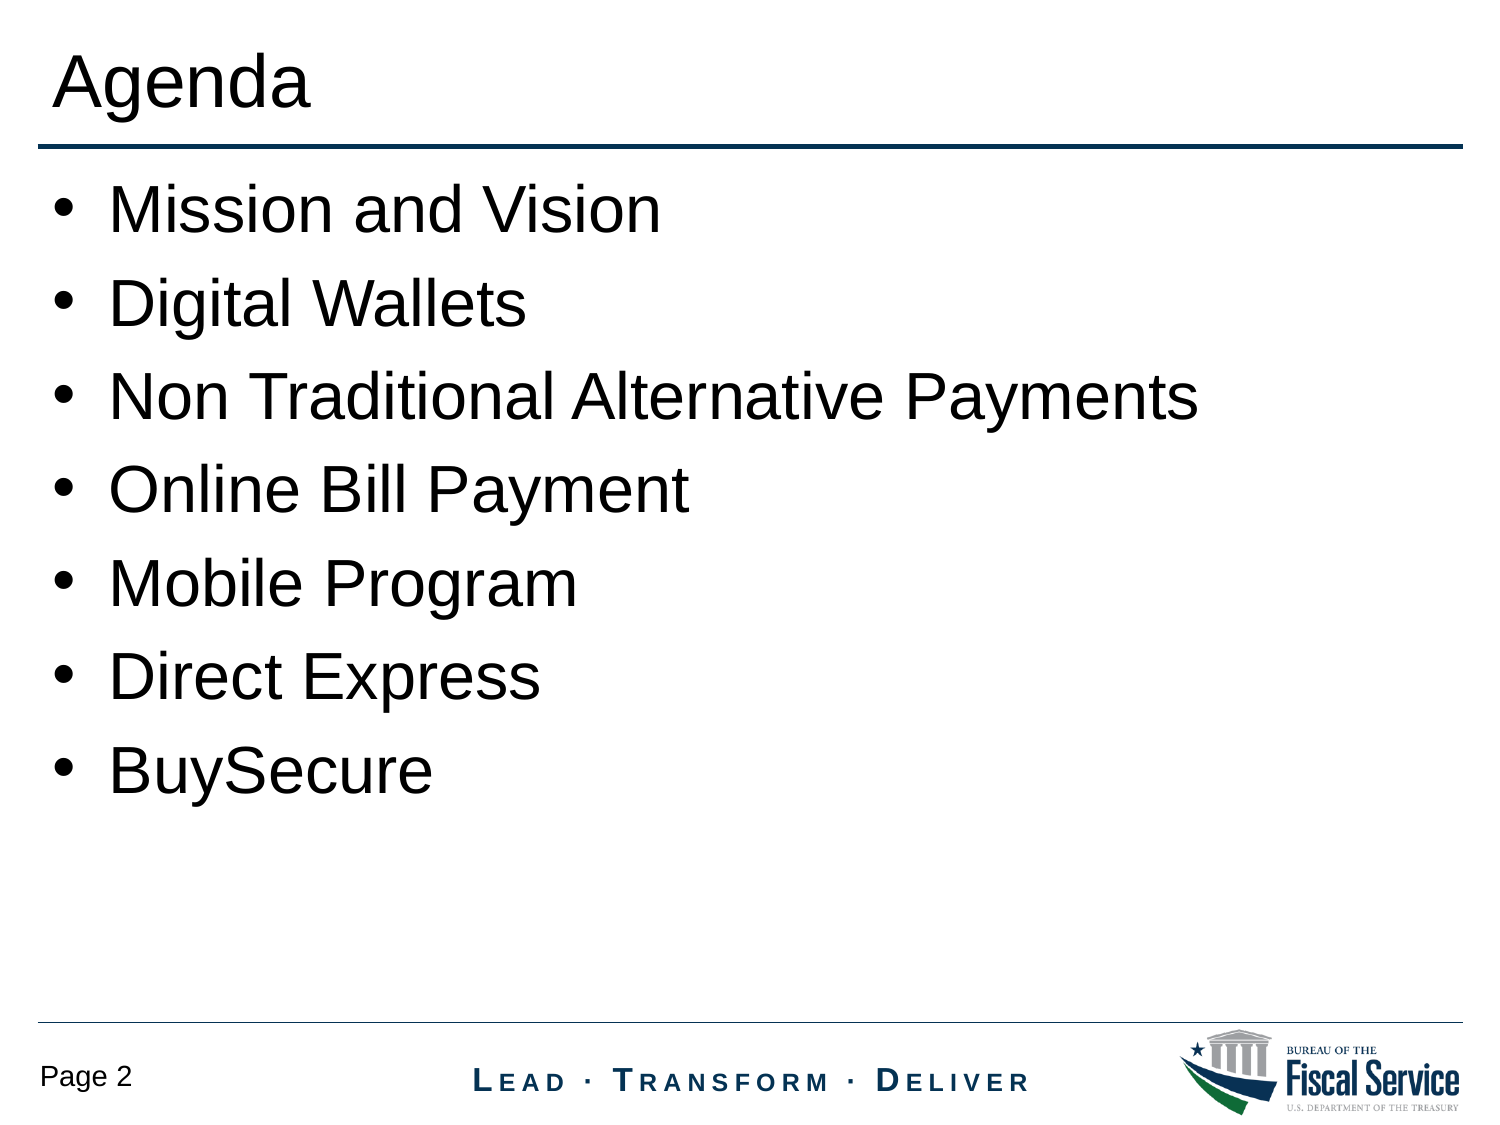

Agenda
Mission and Vision
Digital Wallets
Non Traditional Alternative Payments
Online Bill Payment
Mobile Program
Direct Express
BuySecure